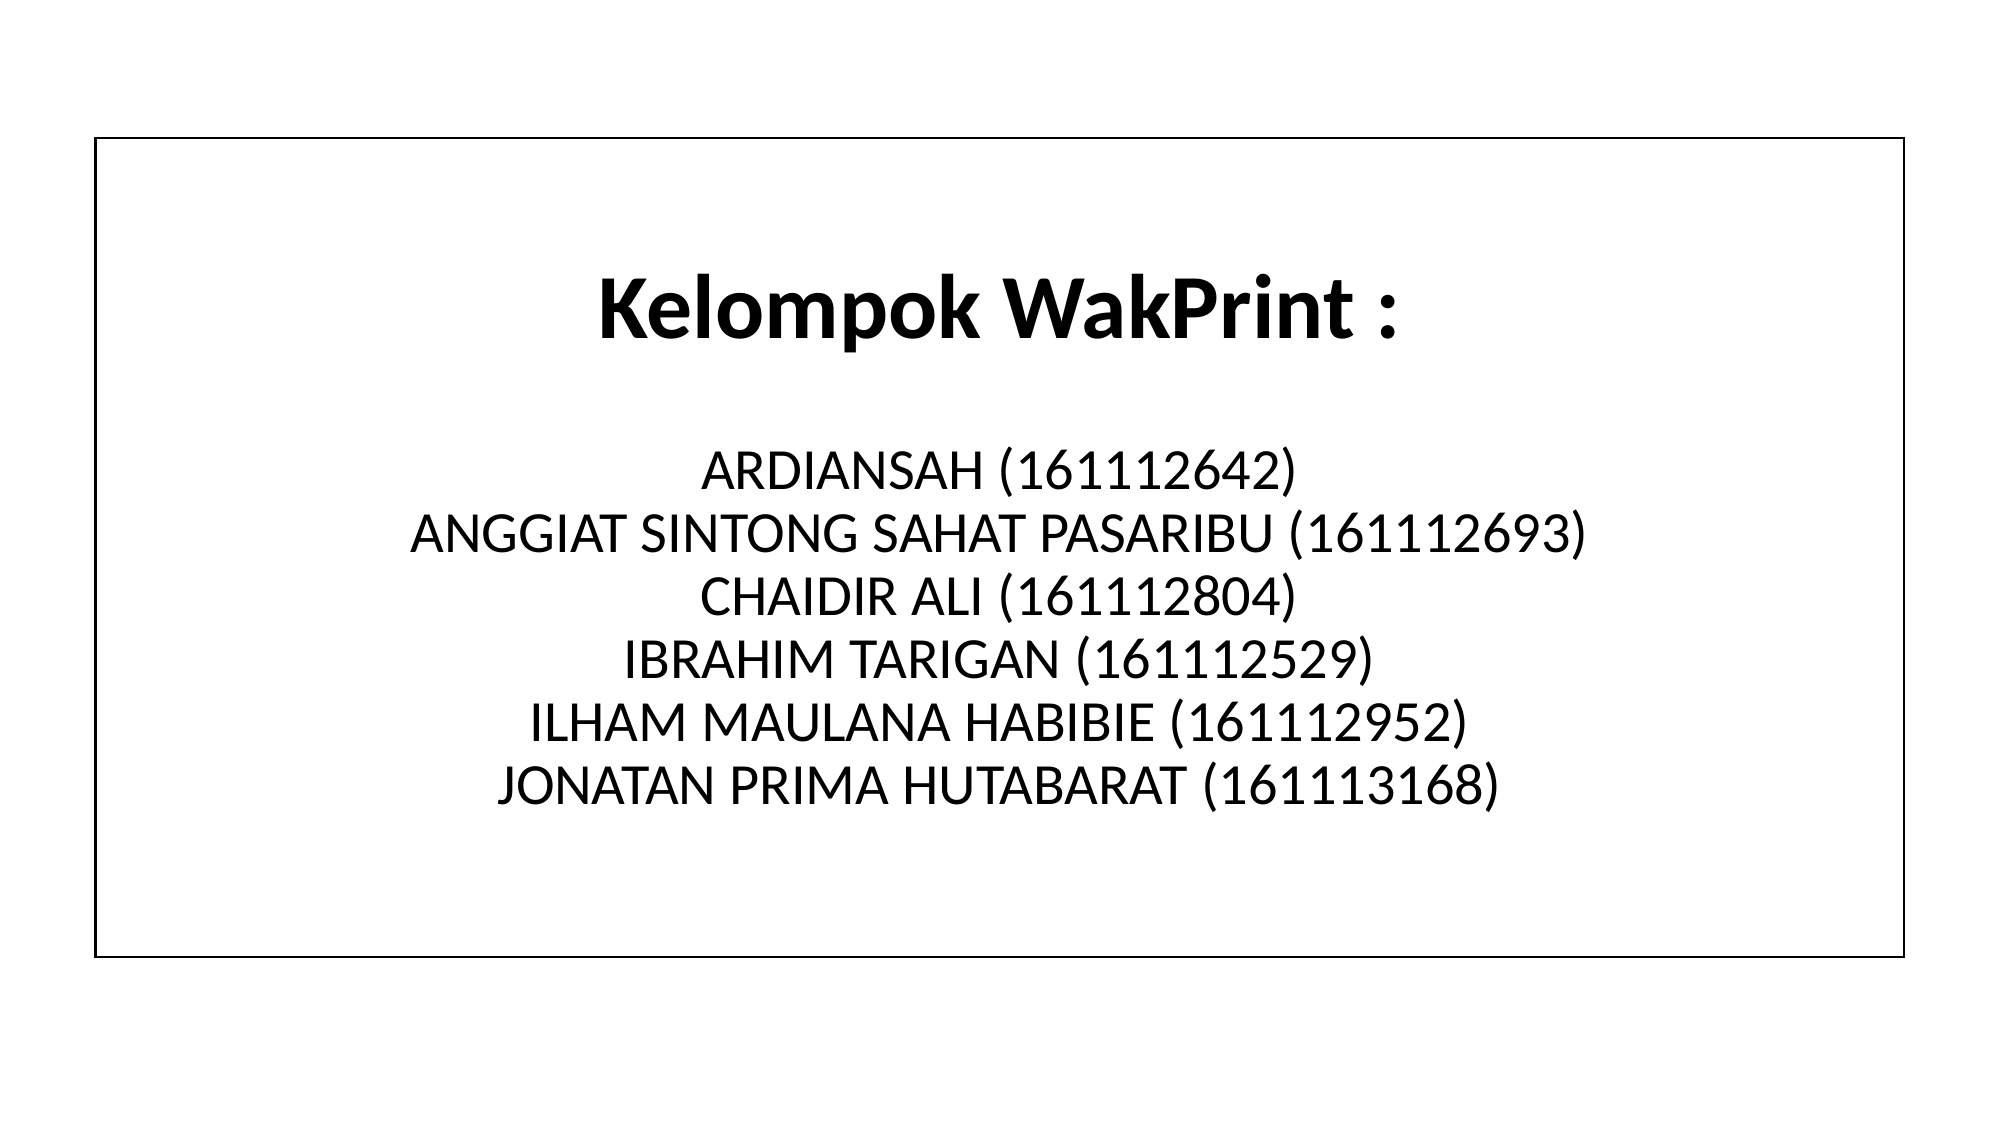

# Kelompok WakPrint : ARDIANSAH (161112642) ANGGIAT SINTONG SAHAT PASARIBU (161112693) CHAIDIR ALI (161112804) IBRAHIM TARIGAN (161112529) ILHAM MAULANA HABIBIE (161112952) JONATAN PRIMA HUTABARAT (161113168)